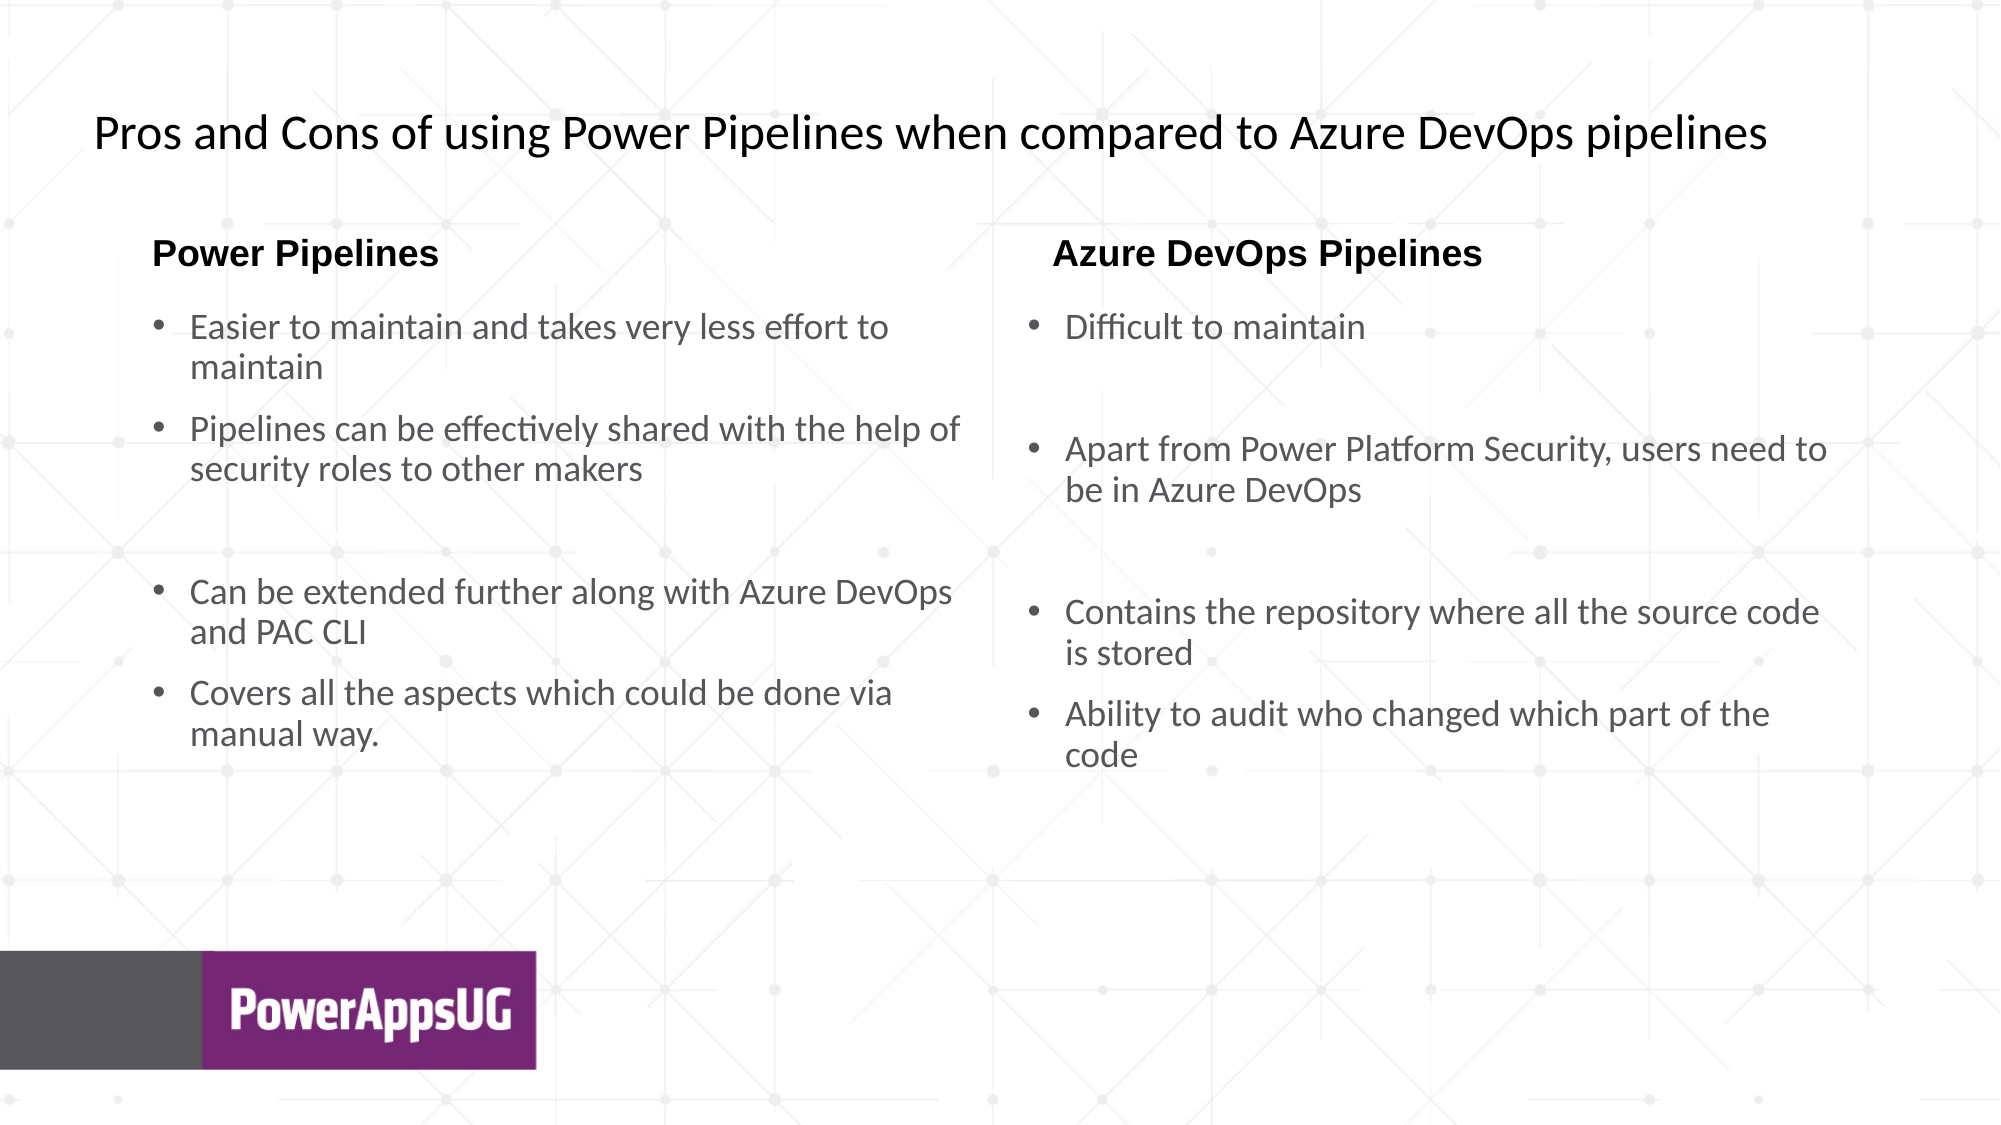

# Pros and Cons of using Power Pipelines when compared to Azure DevOps pipelines
Power Pipelines					Azure DevOps Pipelines
Easier to maintain and takes very less effort to maintain
Pipelines can be effectively shared with the help of security roles to other makers

Can be extended further along with Azure DevOps and PAC CLI
Covers all the aspects which could be done via manual way.
Difficult to maintain

Apart from Power Platform Security, users need to be in Azure DevOps

Contains the repository where all the source code is stored
Ability to audit who changed which part of the code